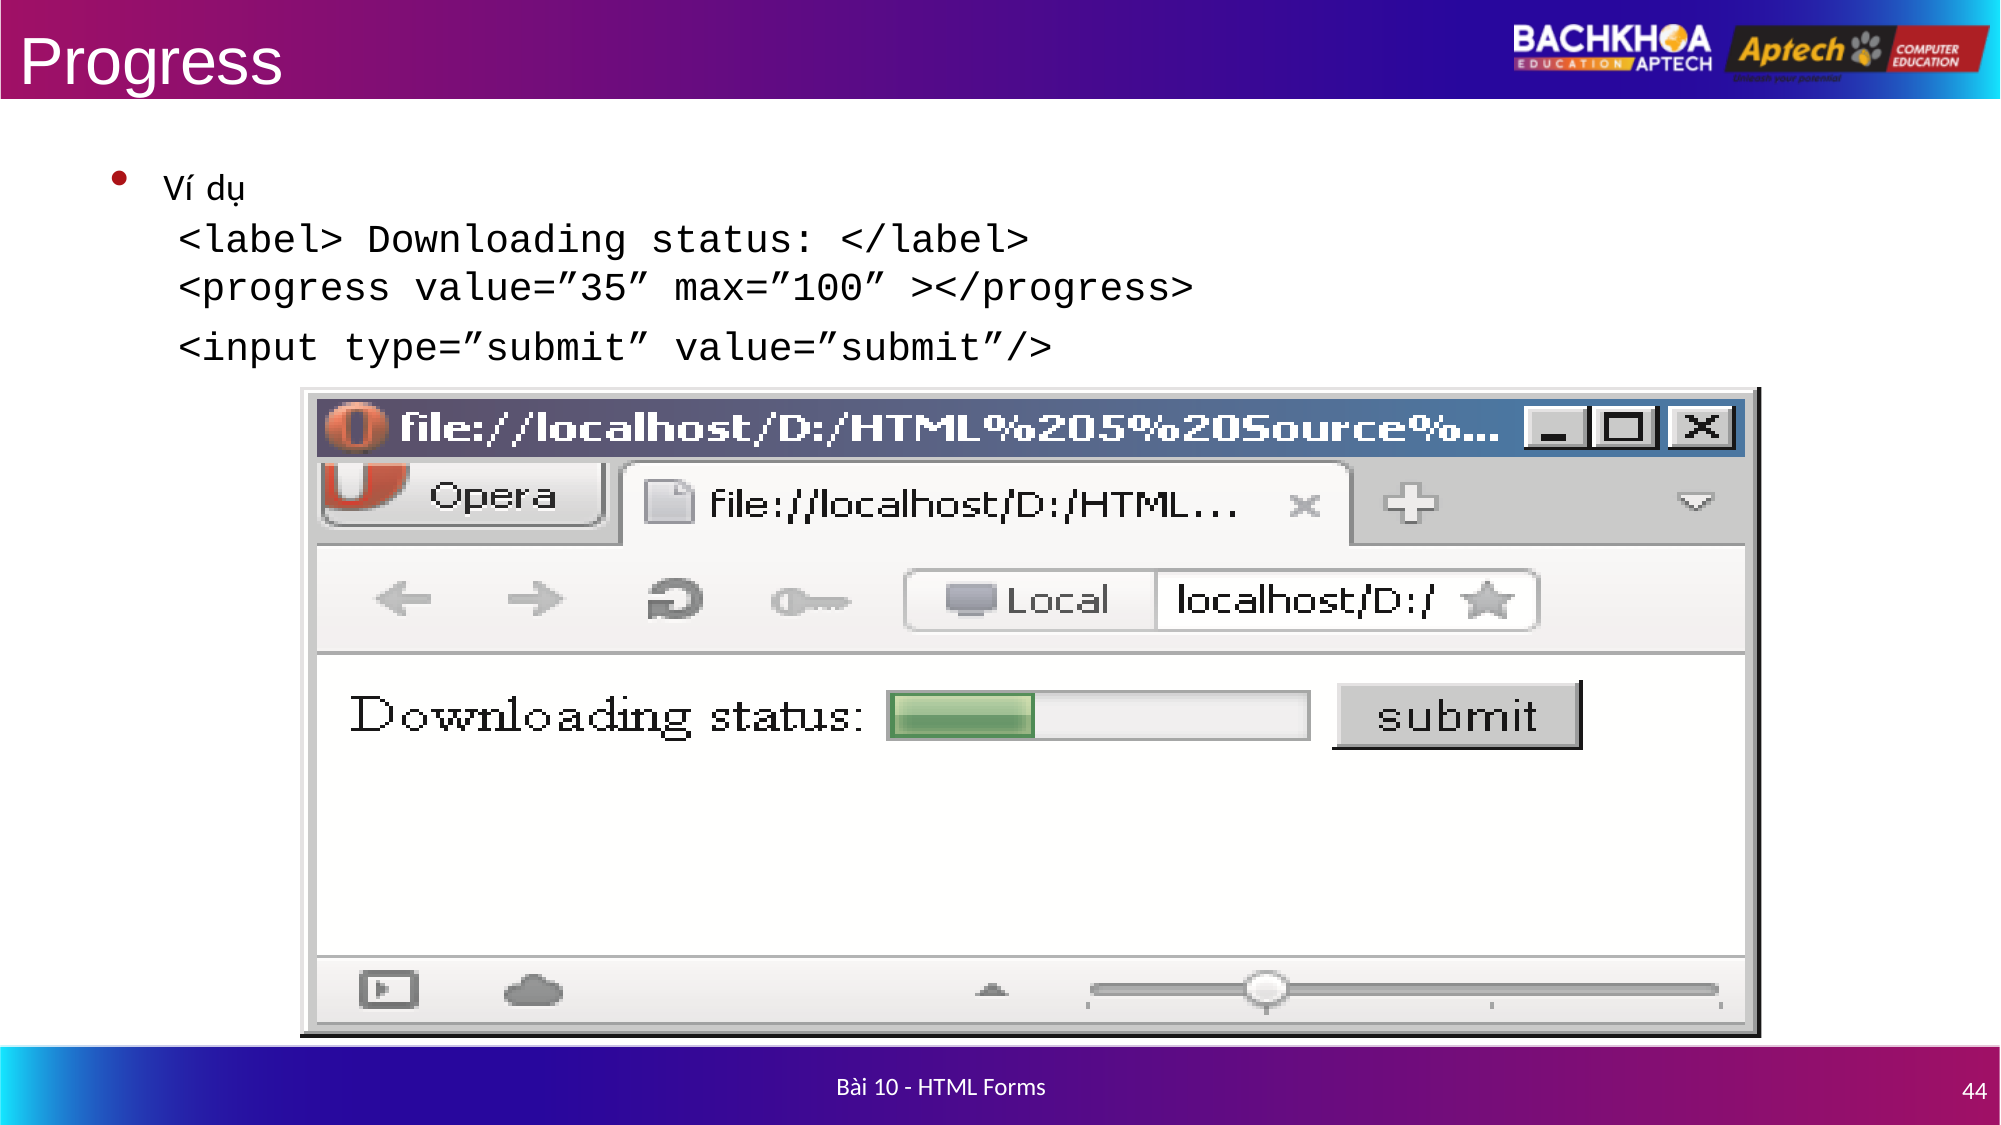

# Progress
Ví dụ
<label> Downloading status: </label>
<progress value=”35” max=”100” ></progress>
<input type=”submit” value=”submit”/>

Bài 10 - HTML Forms
44